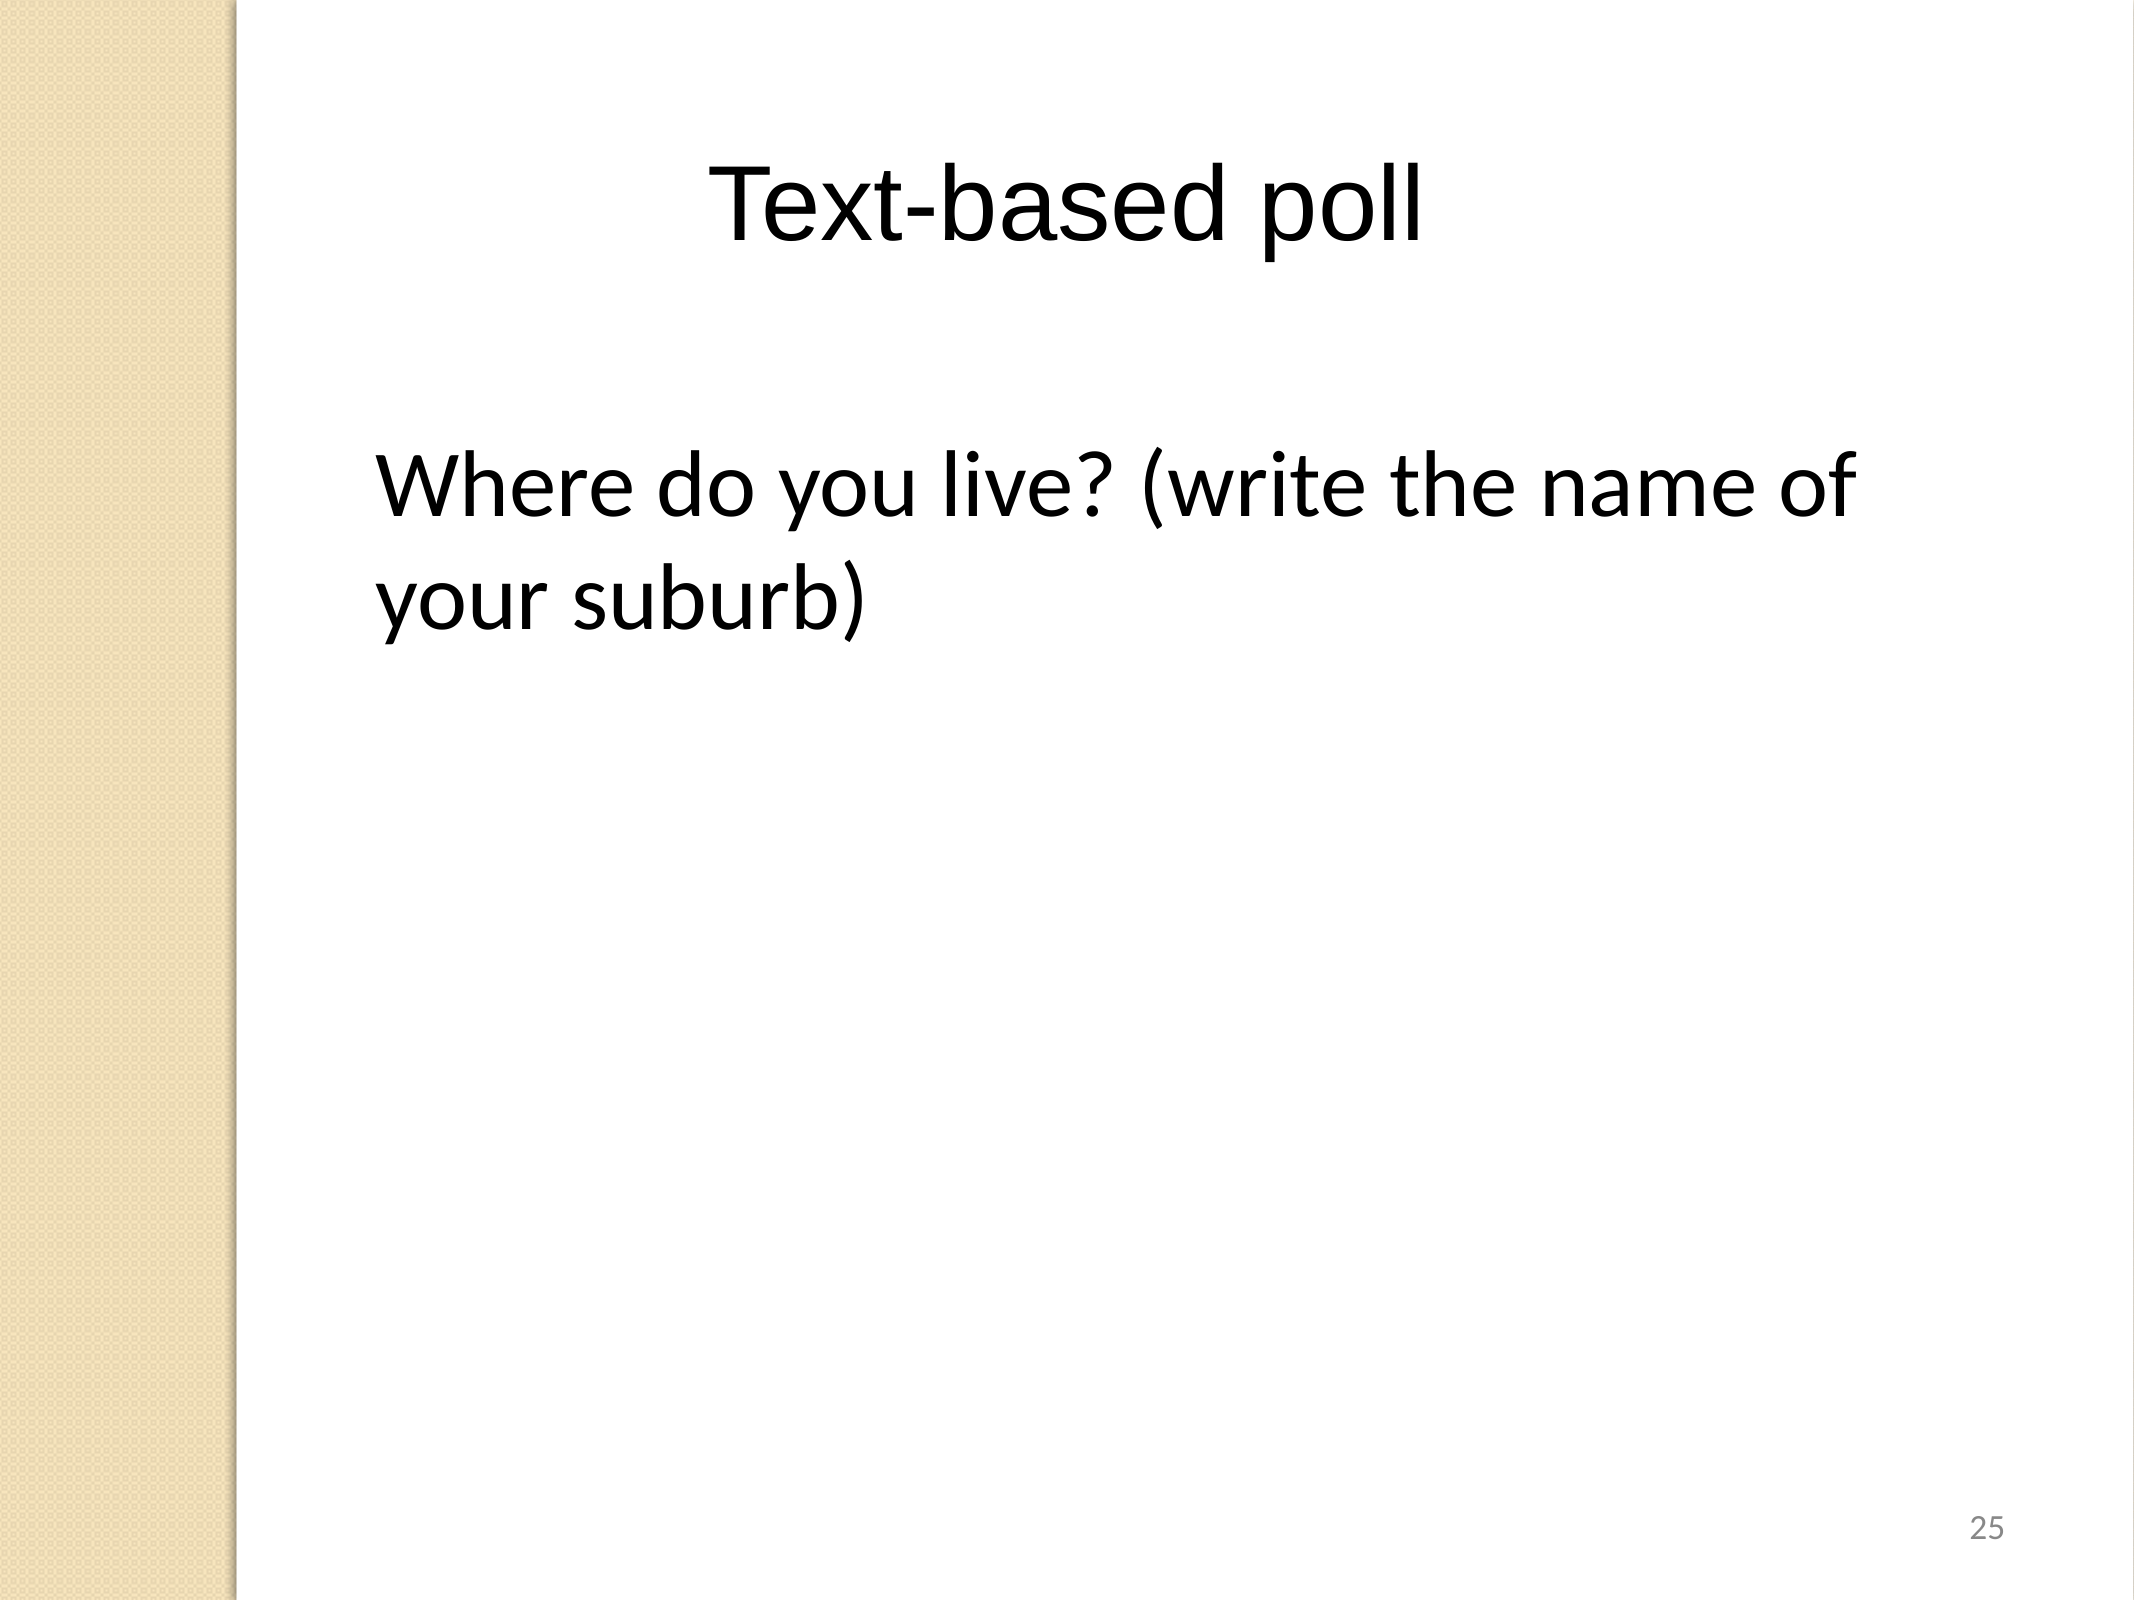

Text-based poll
Where do you live? (write the name of your suburb)
25